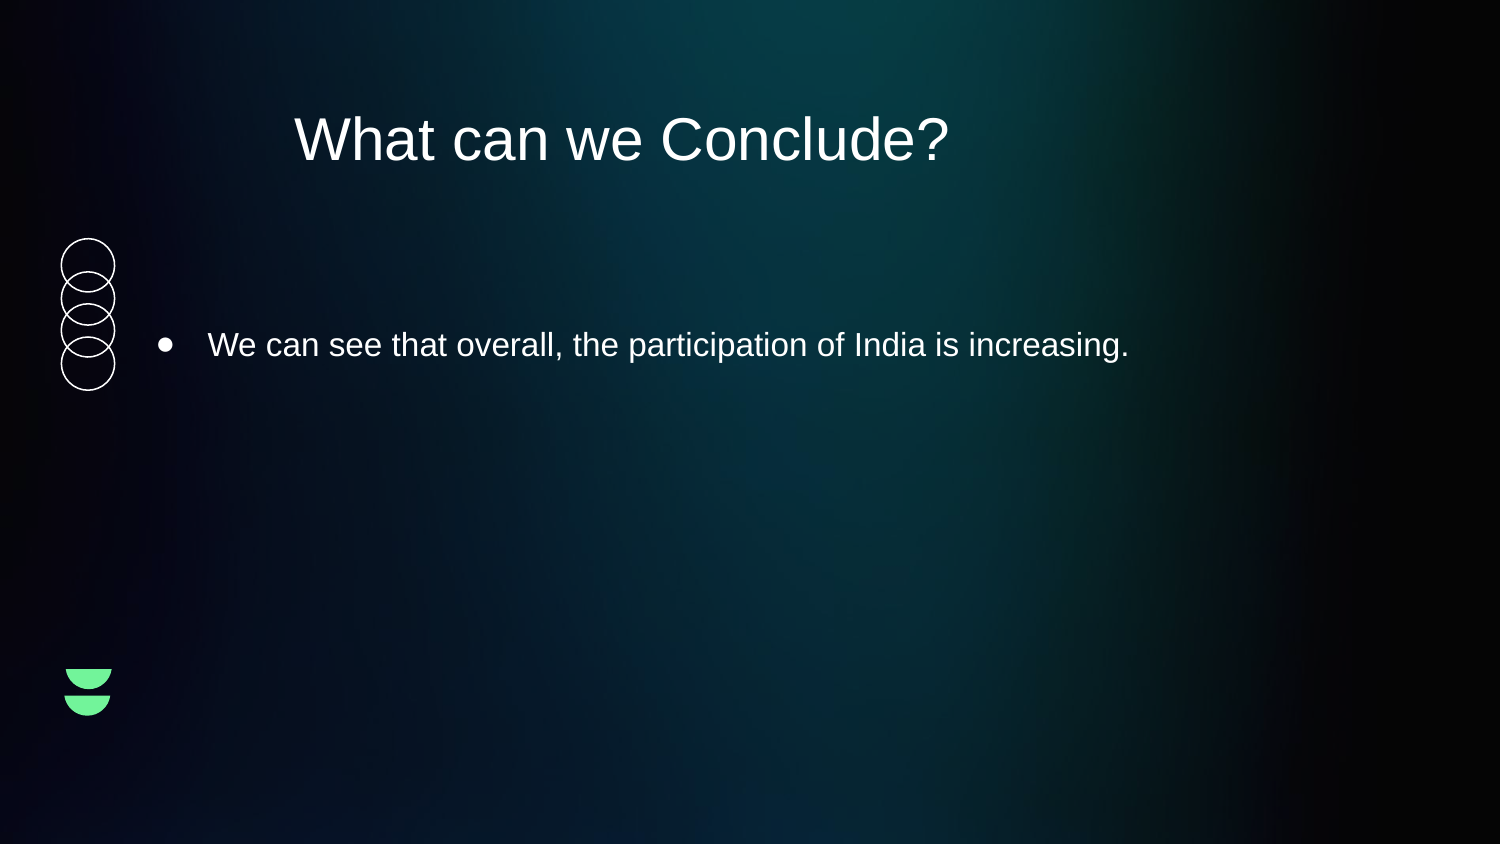

# What can we Conclude?
We can see that overall, the participation of India is increasing.